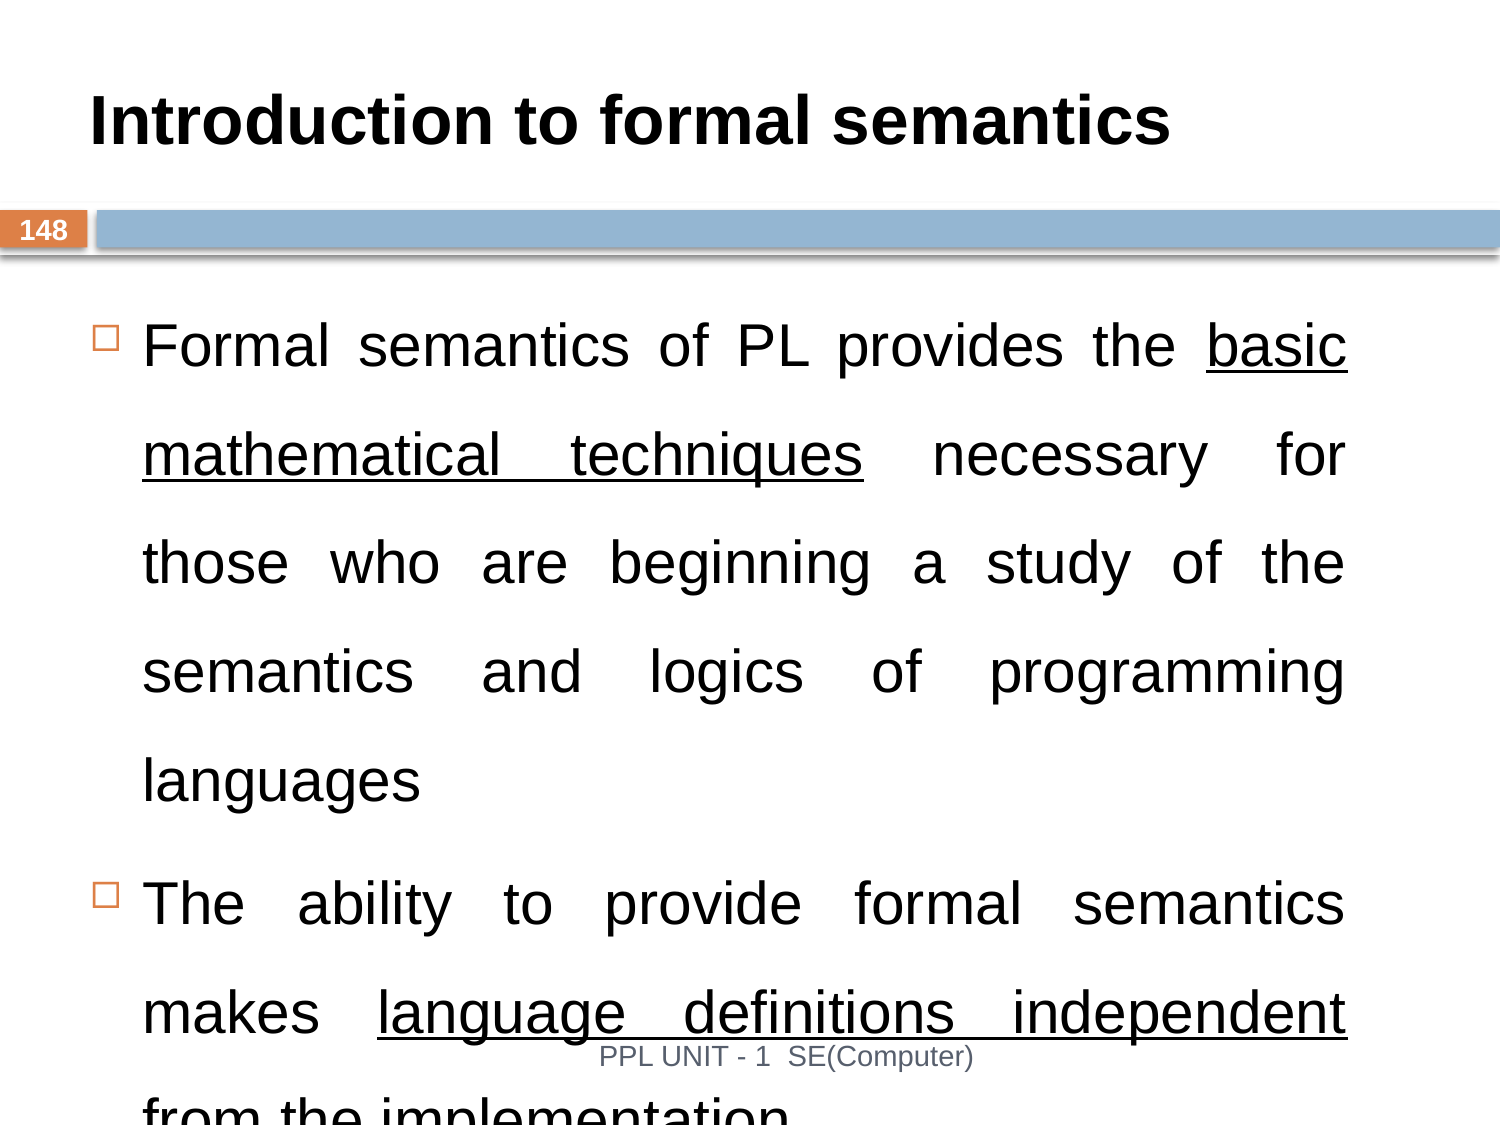

# Introduction to formal semantics
148
Formal semantics of PL provides the basic mathematical techniques necessary for those who are beginning a study of the semantics and logics of programming languages
The ability to provide formal semantics makes language definitions independent from the implementation.
PPL UNIT - 1  SE(Computer)